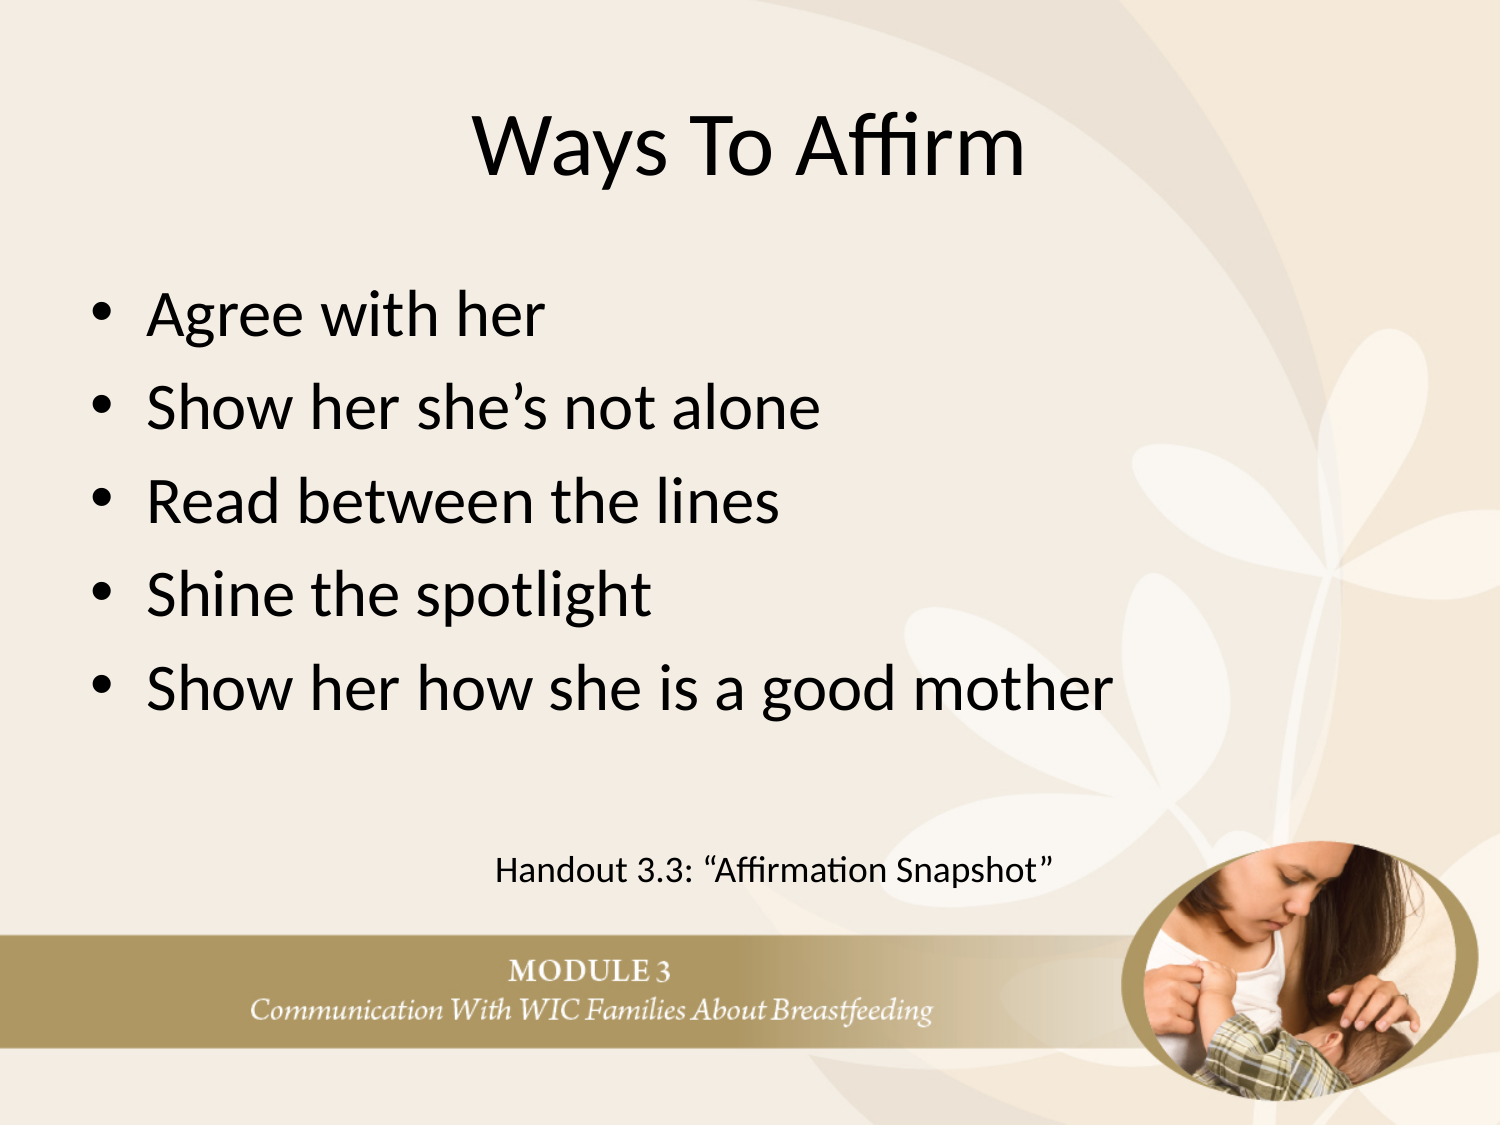

# Ways To Affirm
Agree with her
Show her she’s not alone
Read between the lines
Shine the spotlight
Show her how she is a good mother

Handout 3.3: “Affirmation Snapshot”